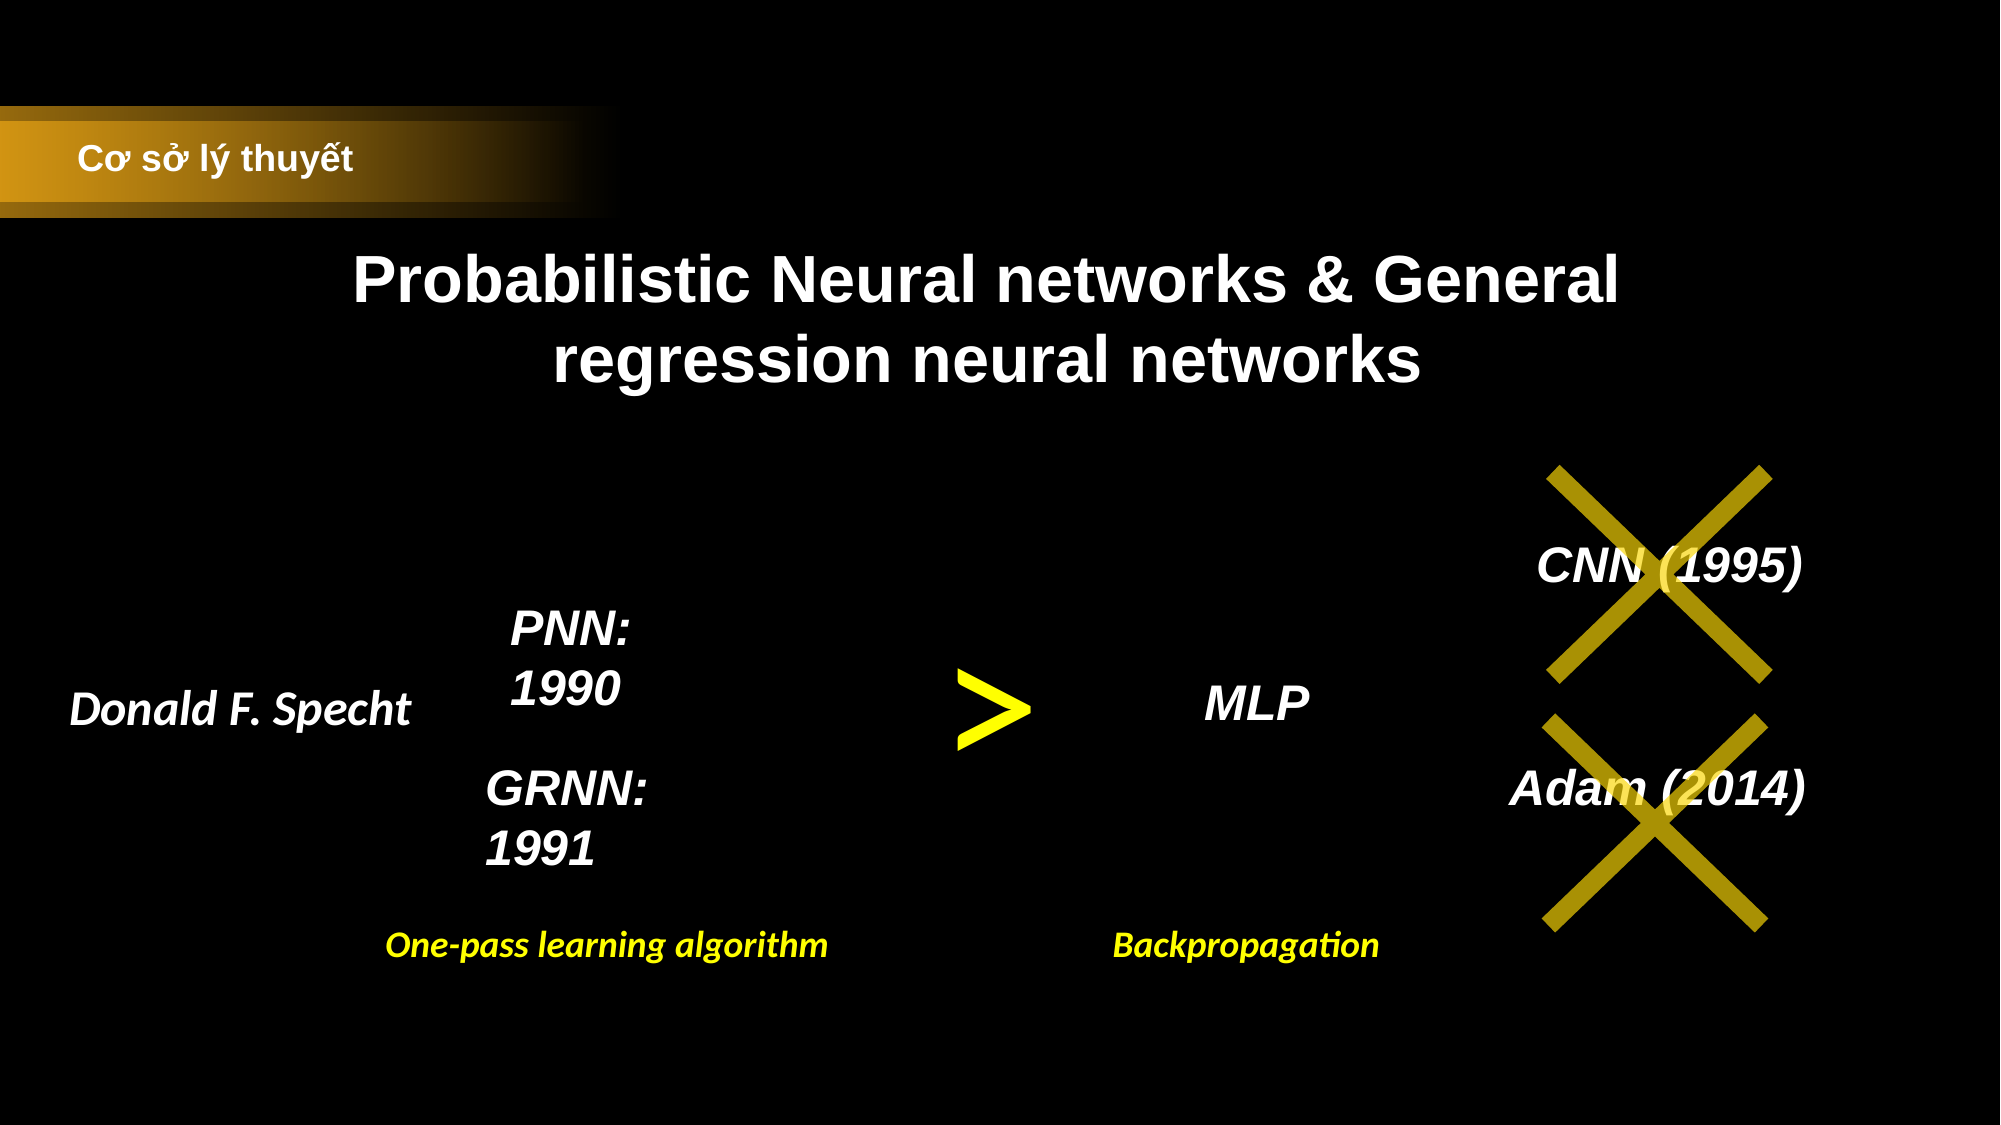

Cơ sở lý thuyết
Probabilistic Neural networks & General regression neural networks

CNN (1995)
>
PNN: 1990

MLP
Donald F. Specht
GRNN: 1991
Adam (2014)
One-pass learning algorithm
Backpropagation